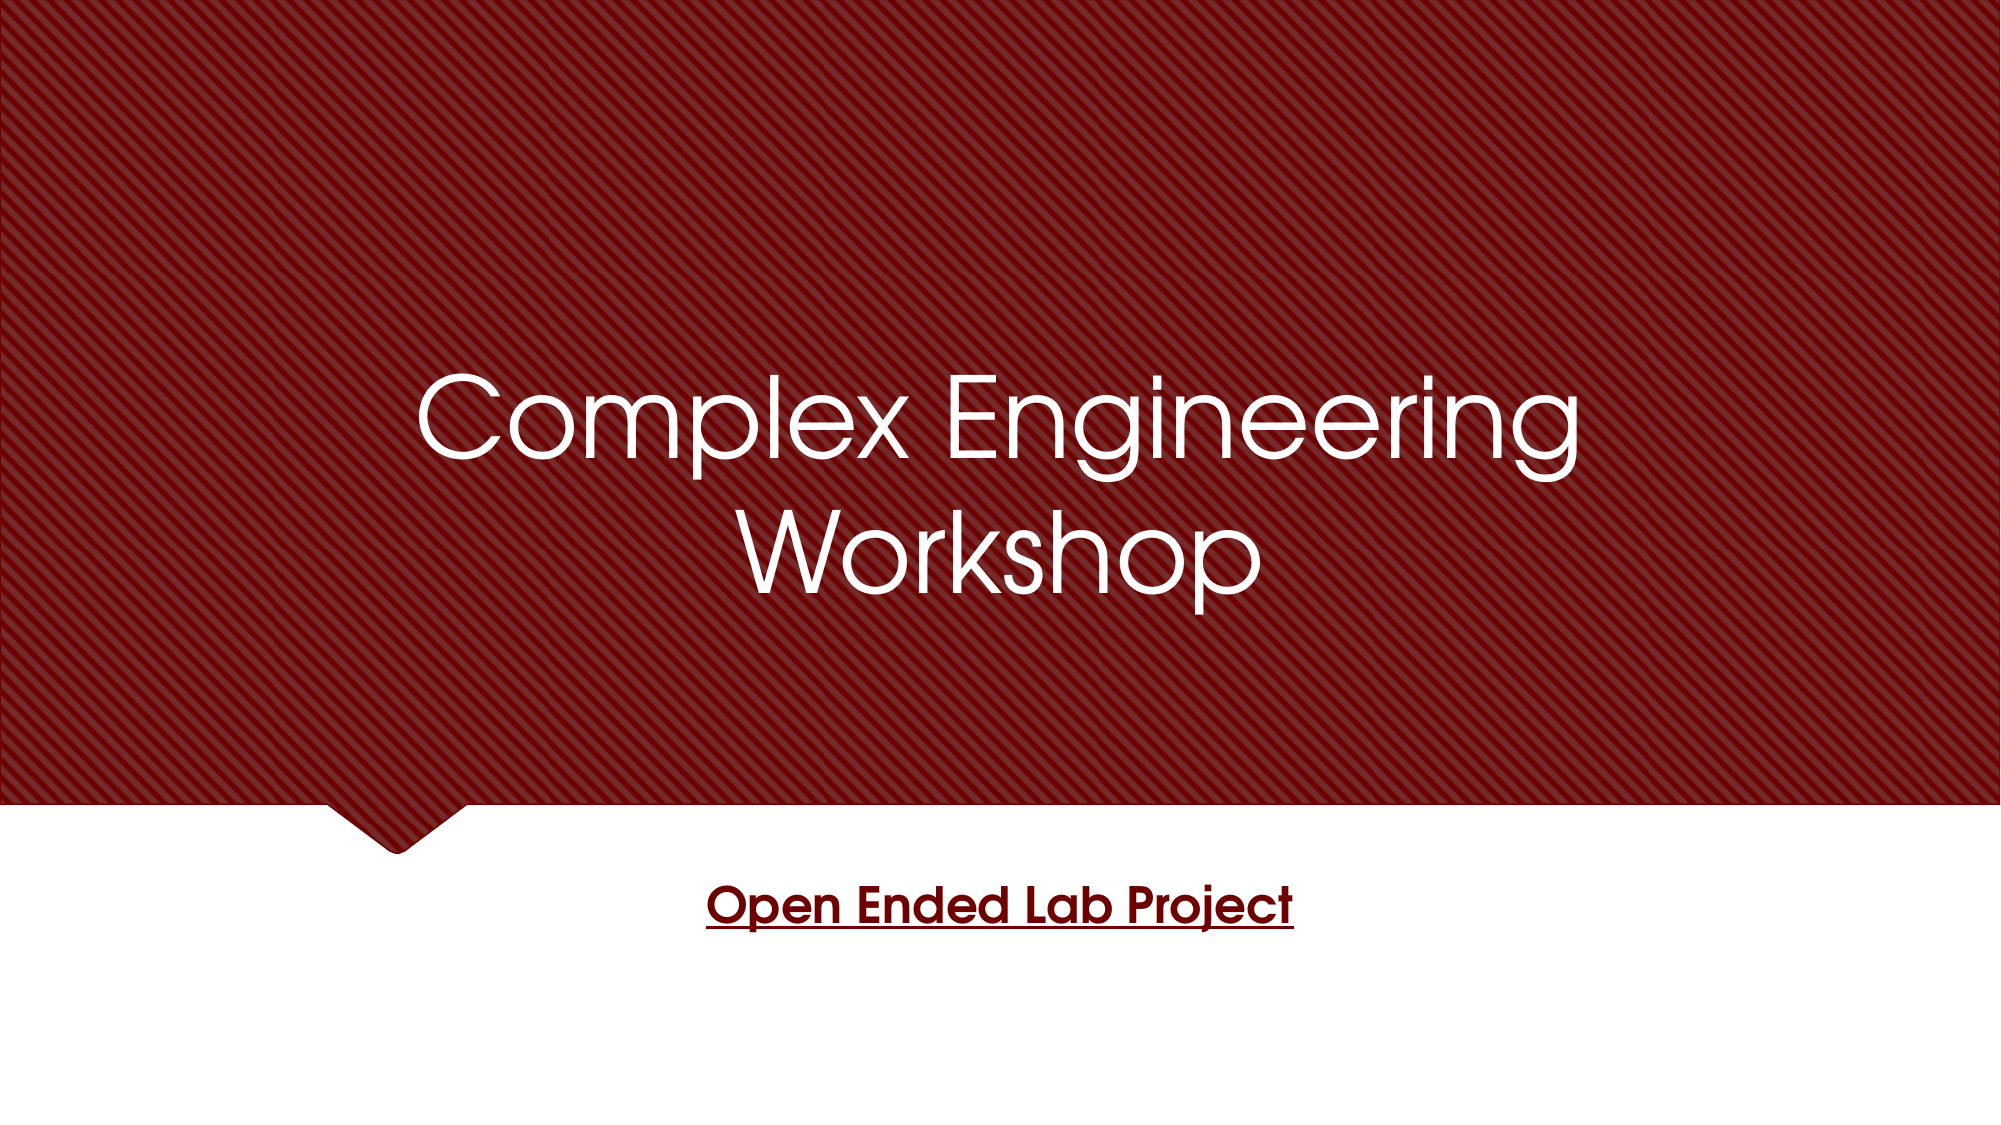

# Complex Engineering Workshop
Open Ended Lab Project